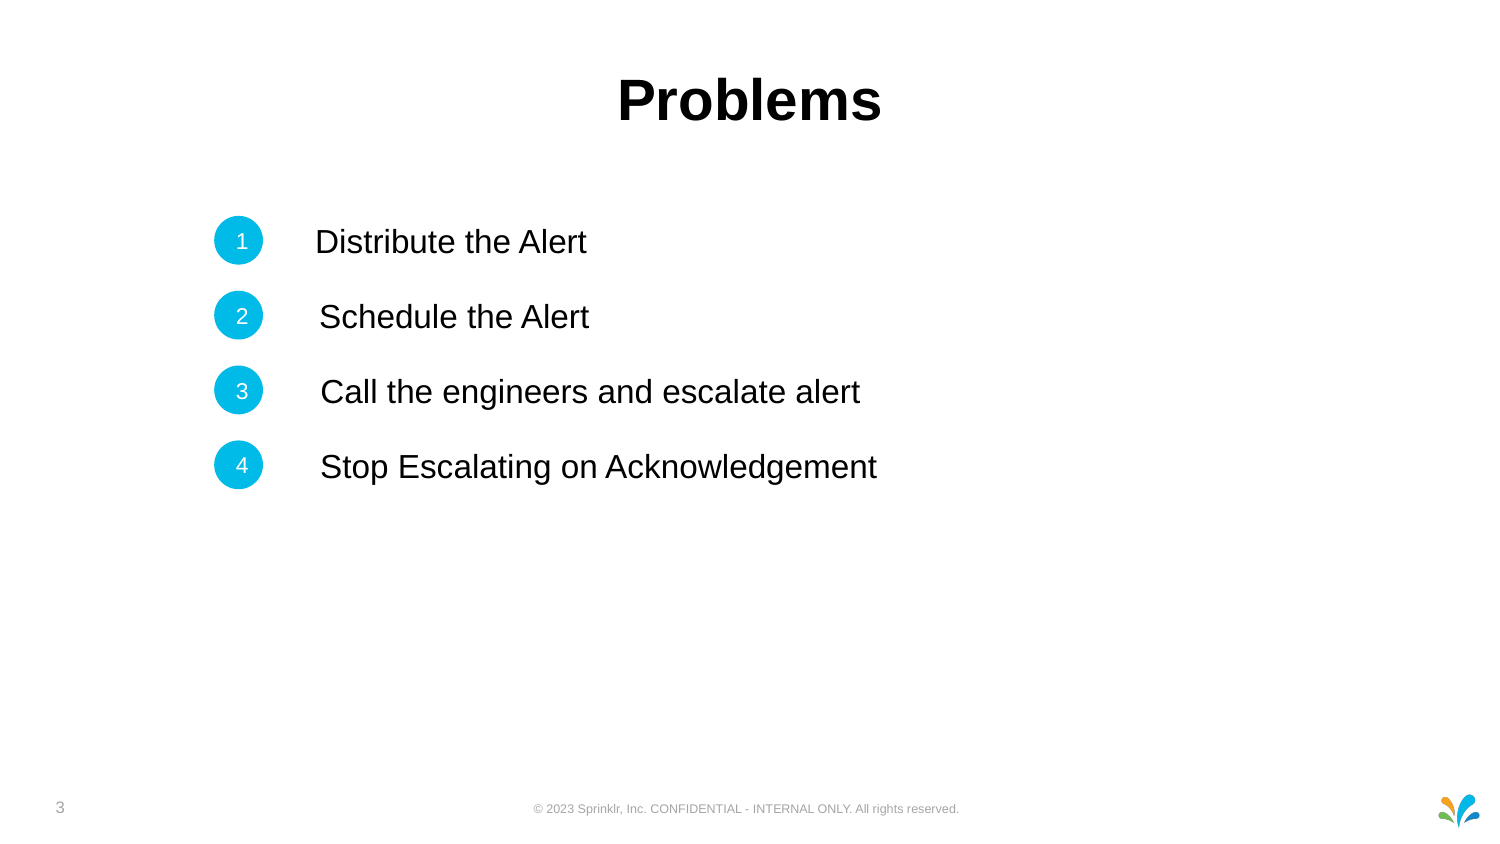

# Problems

Distribute the Alert
1
   Schedule the Alert
2
   Call the engineers and escalate alert
3
   Stop Escalating on Acknowledgement
4
© 2023 Sprinklr, Inc. CONFIDENTIAL - INTERNAL ONLY. All rights reserved.